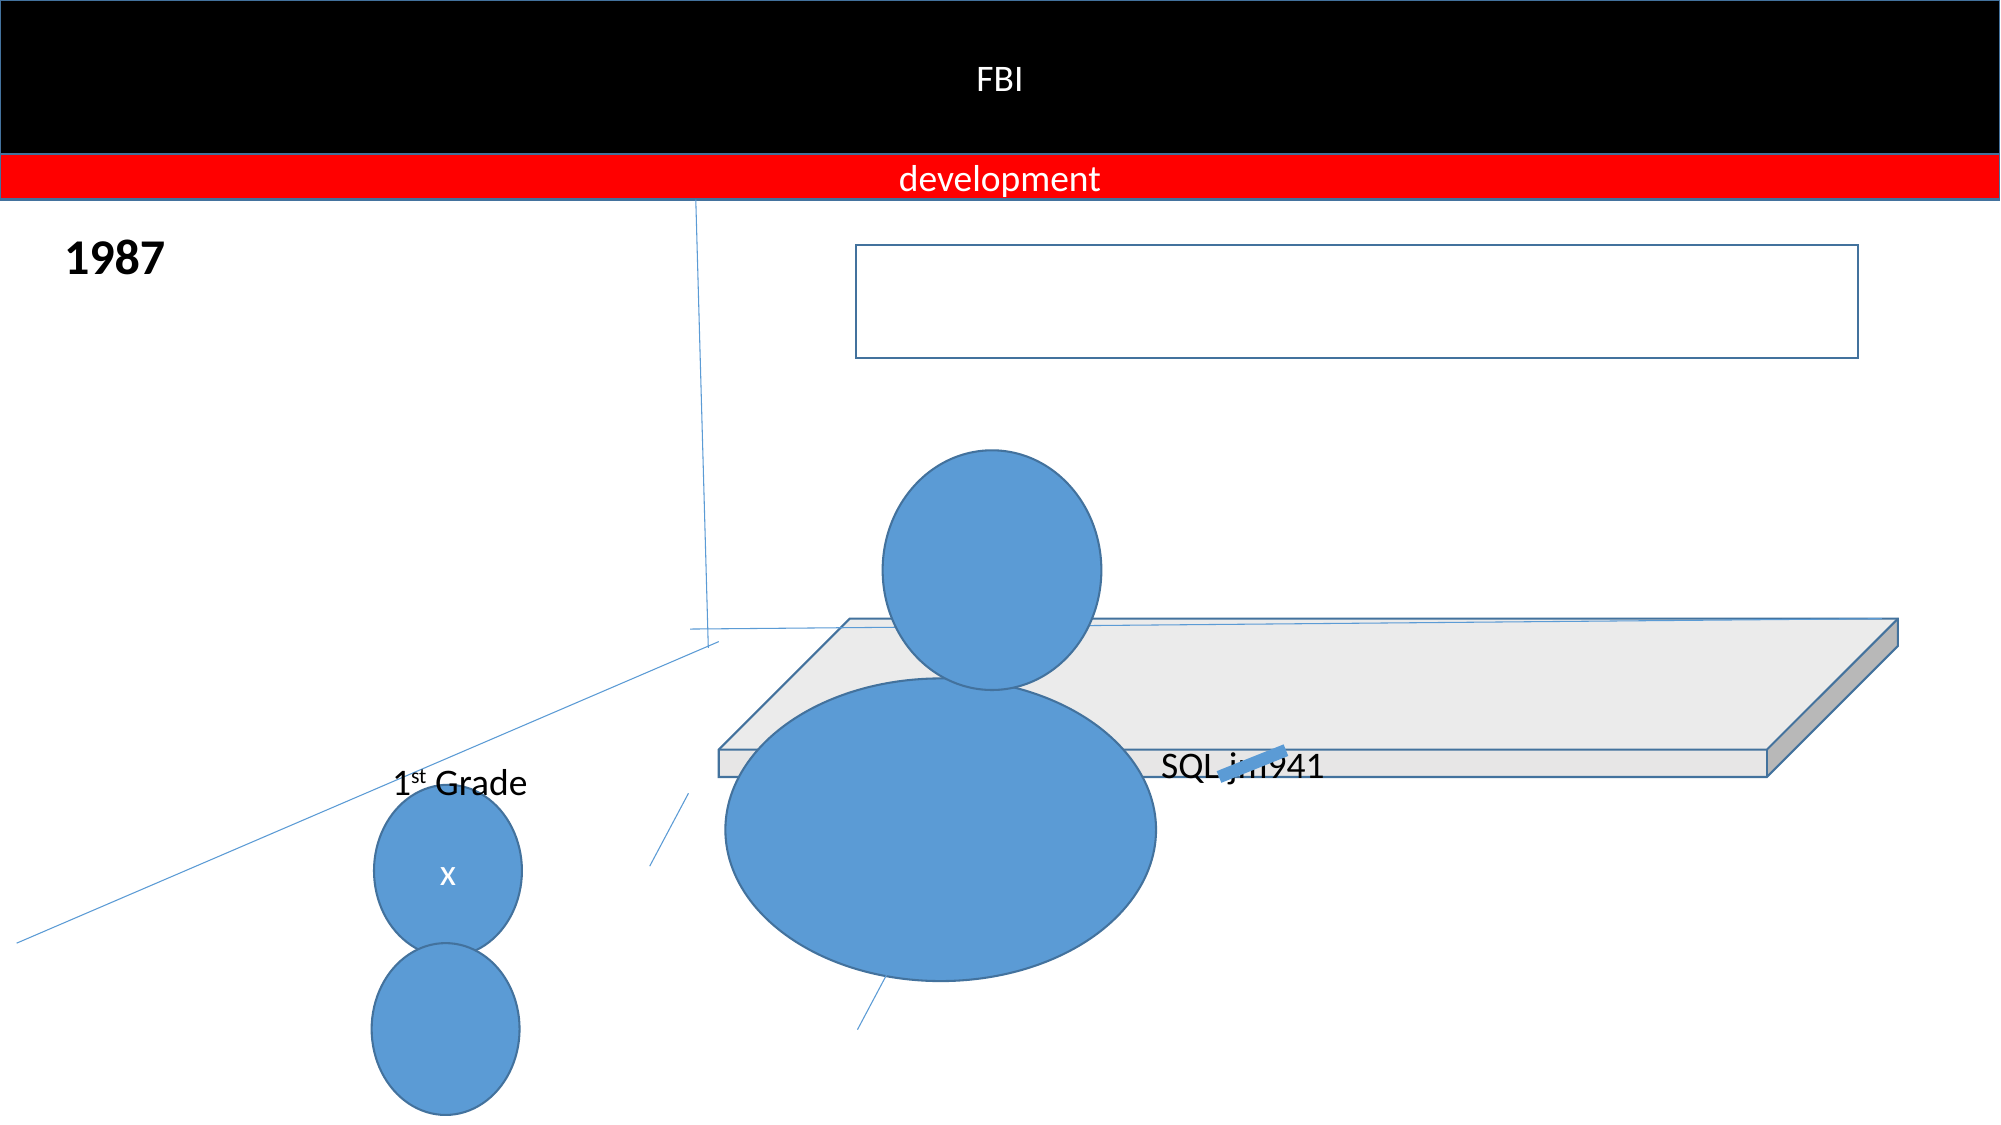

FBI
development
1987

SQL.jm941
1st Grade
x